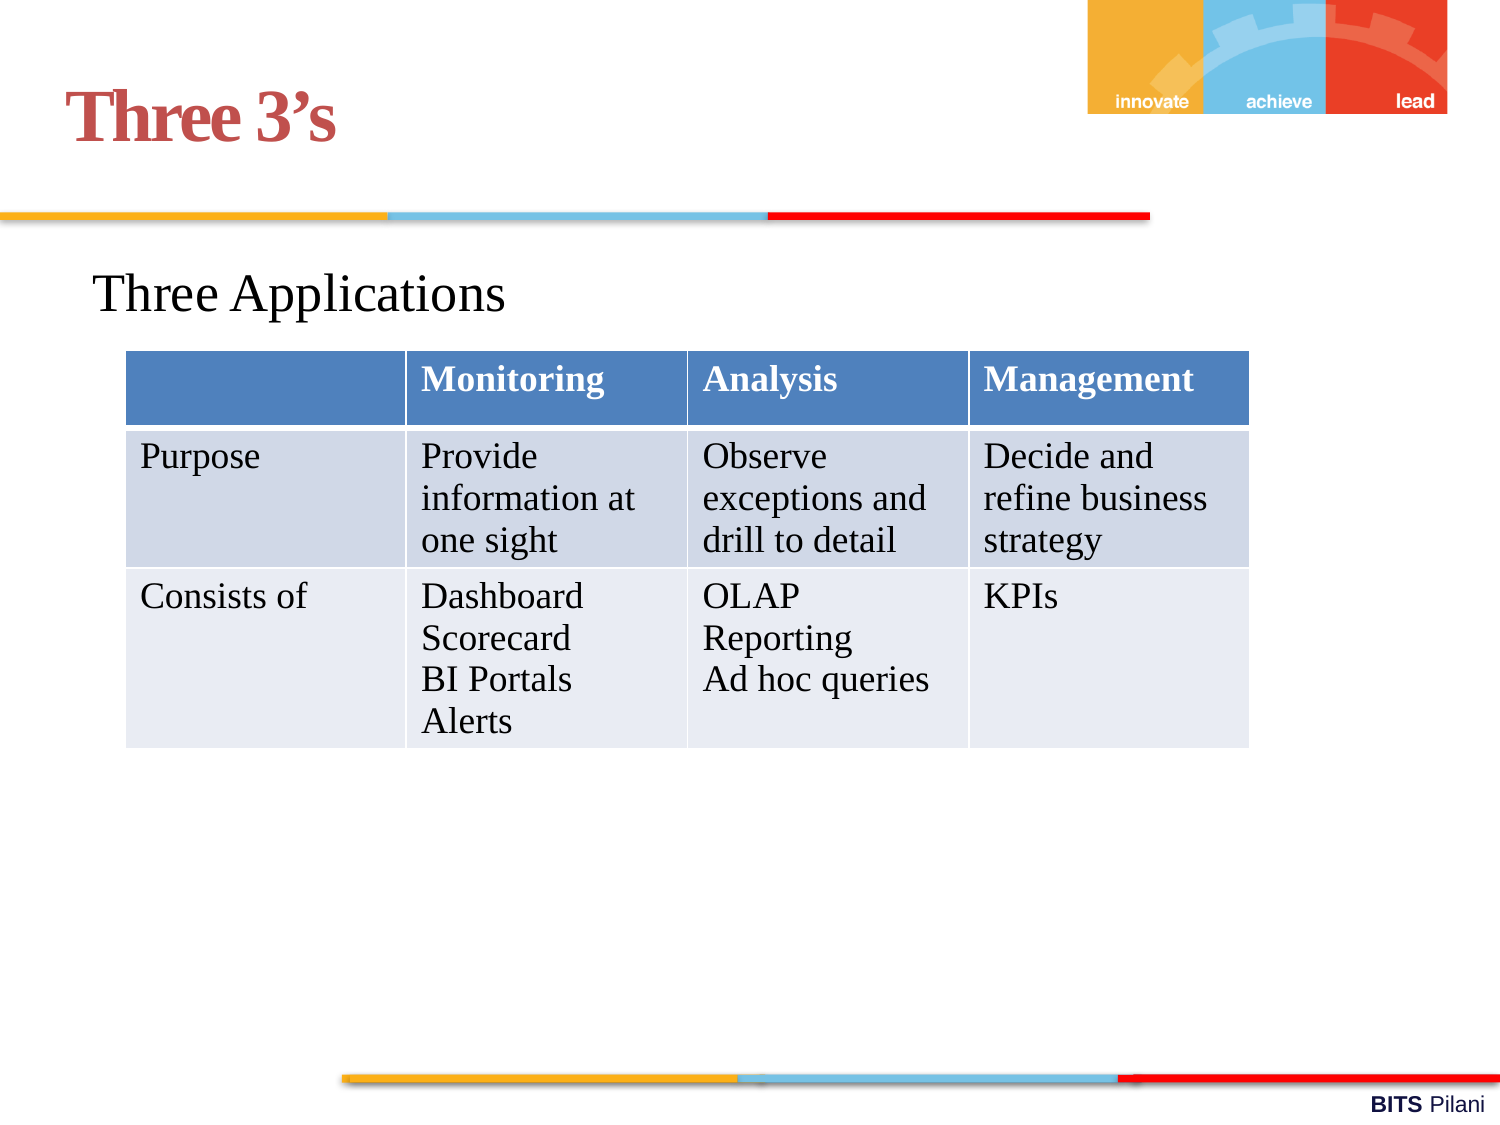

Three 3’s
Three Applications

|  | Monitoring | Analysis | Management |
| --- | --- | --- | --- |
| Purpose | Provide information at one sight | Observe exceptions and drill to detail | Decide and refine business strategy |
| Consists of | Dashboard Scorecard BI Portals Alerts | OLAP Reporting Ad hoc queries | KPIs |